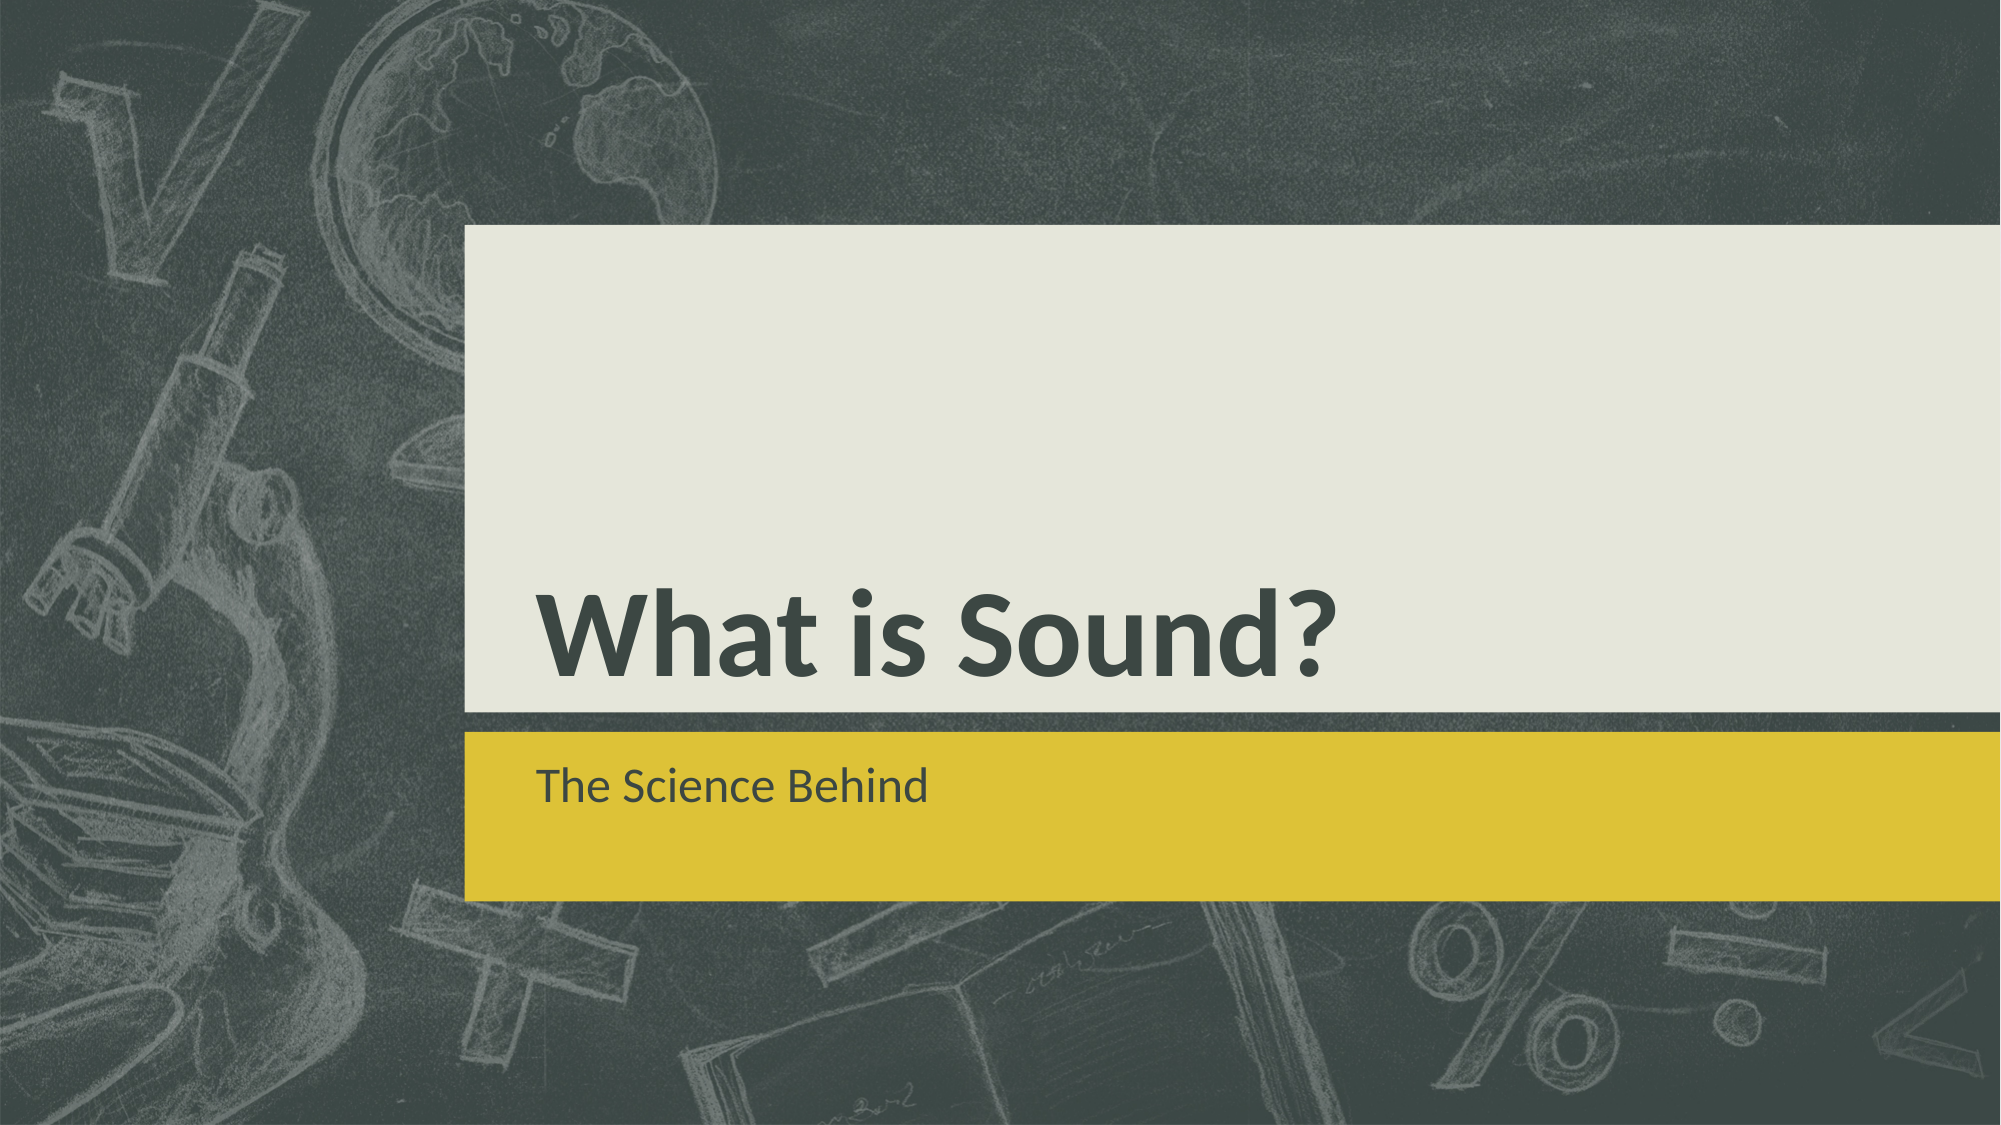

# What is Sound?
The Science Behind